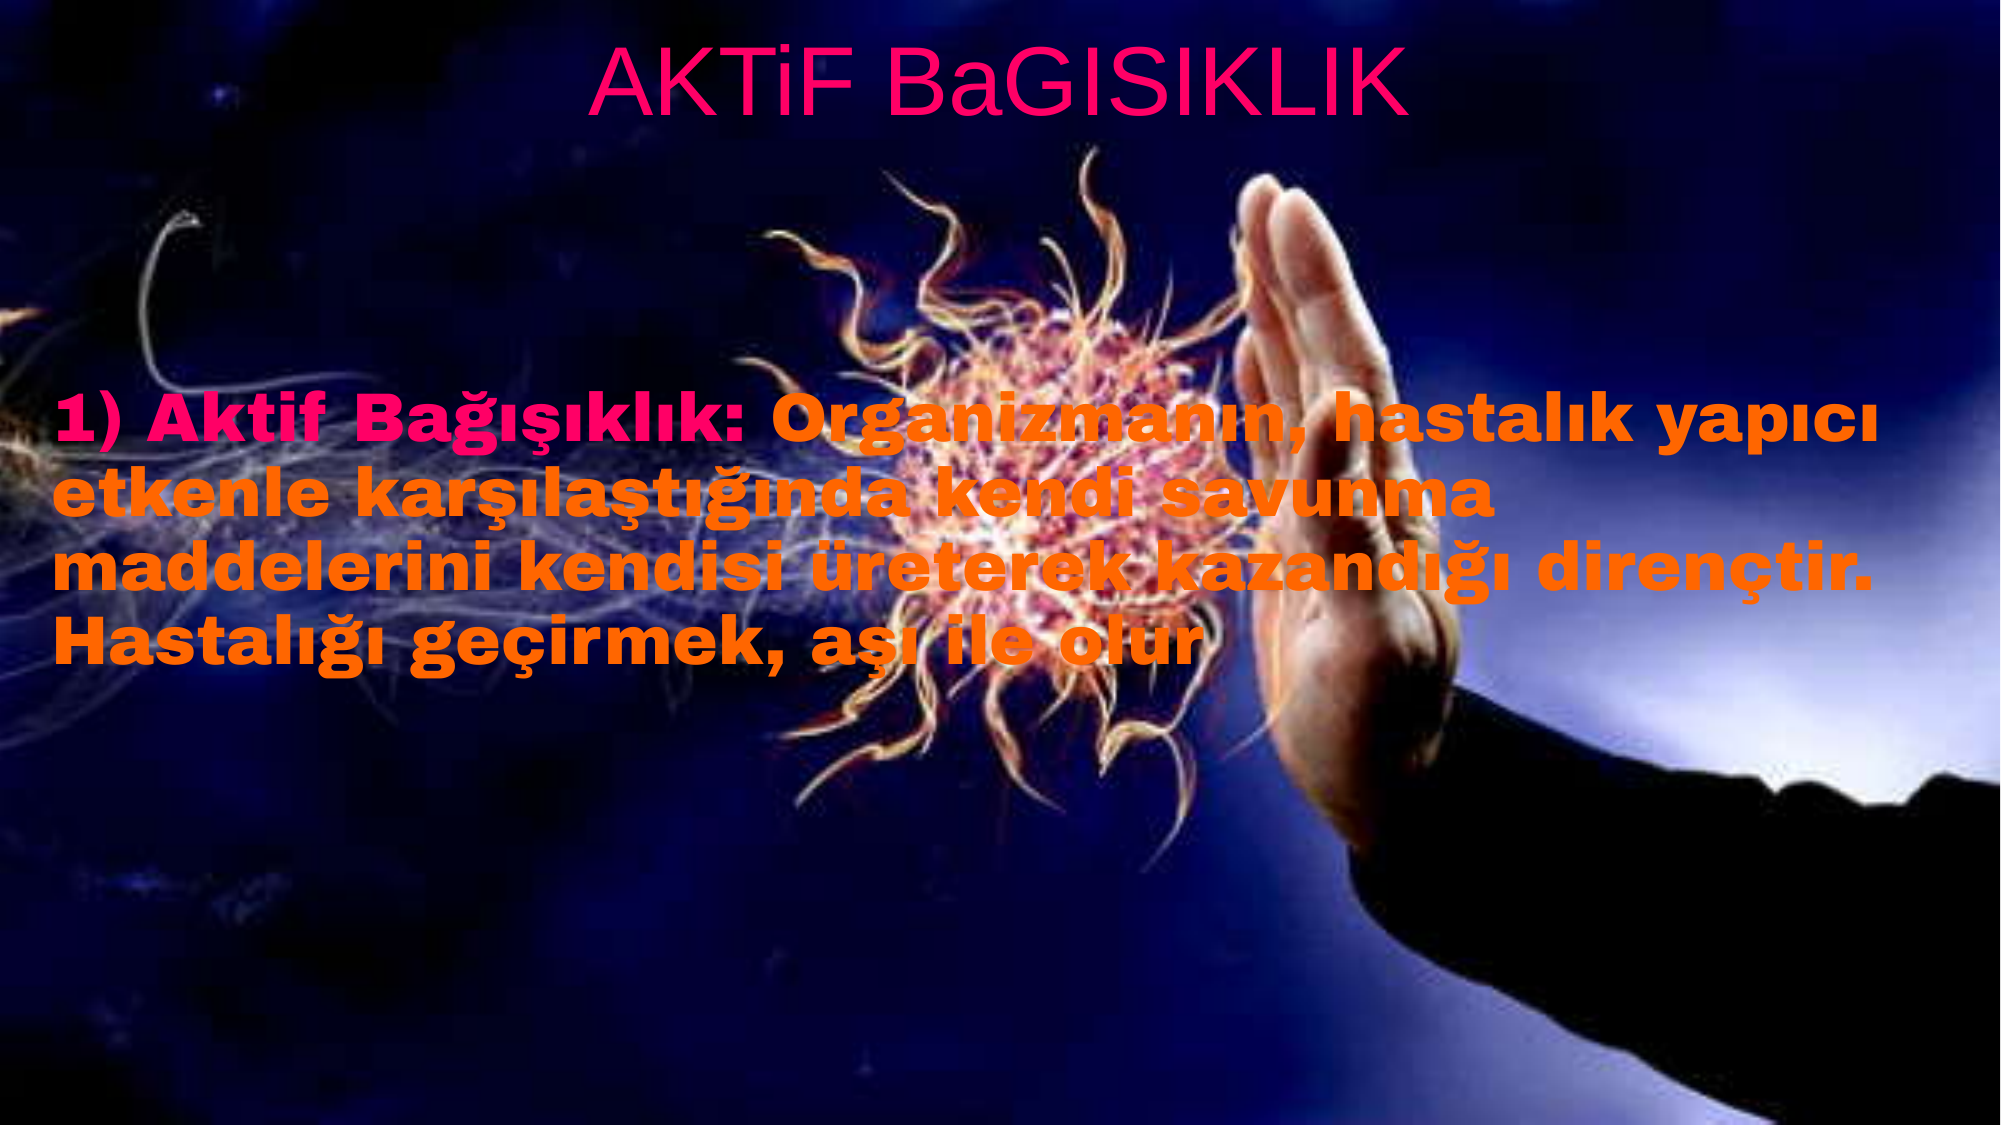

# AKTiF BaGISIKLIK
1) Aktif Bağışıklık: Organizmanın, hastalık yapıcı etkenle karşılaştığında kendi savunma maddelerini kendisi üreterek kazandığı dirençtir. Hastalığı geçirmek, aşı ile olur